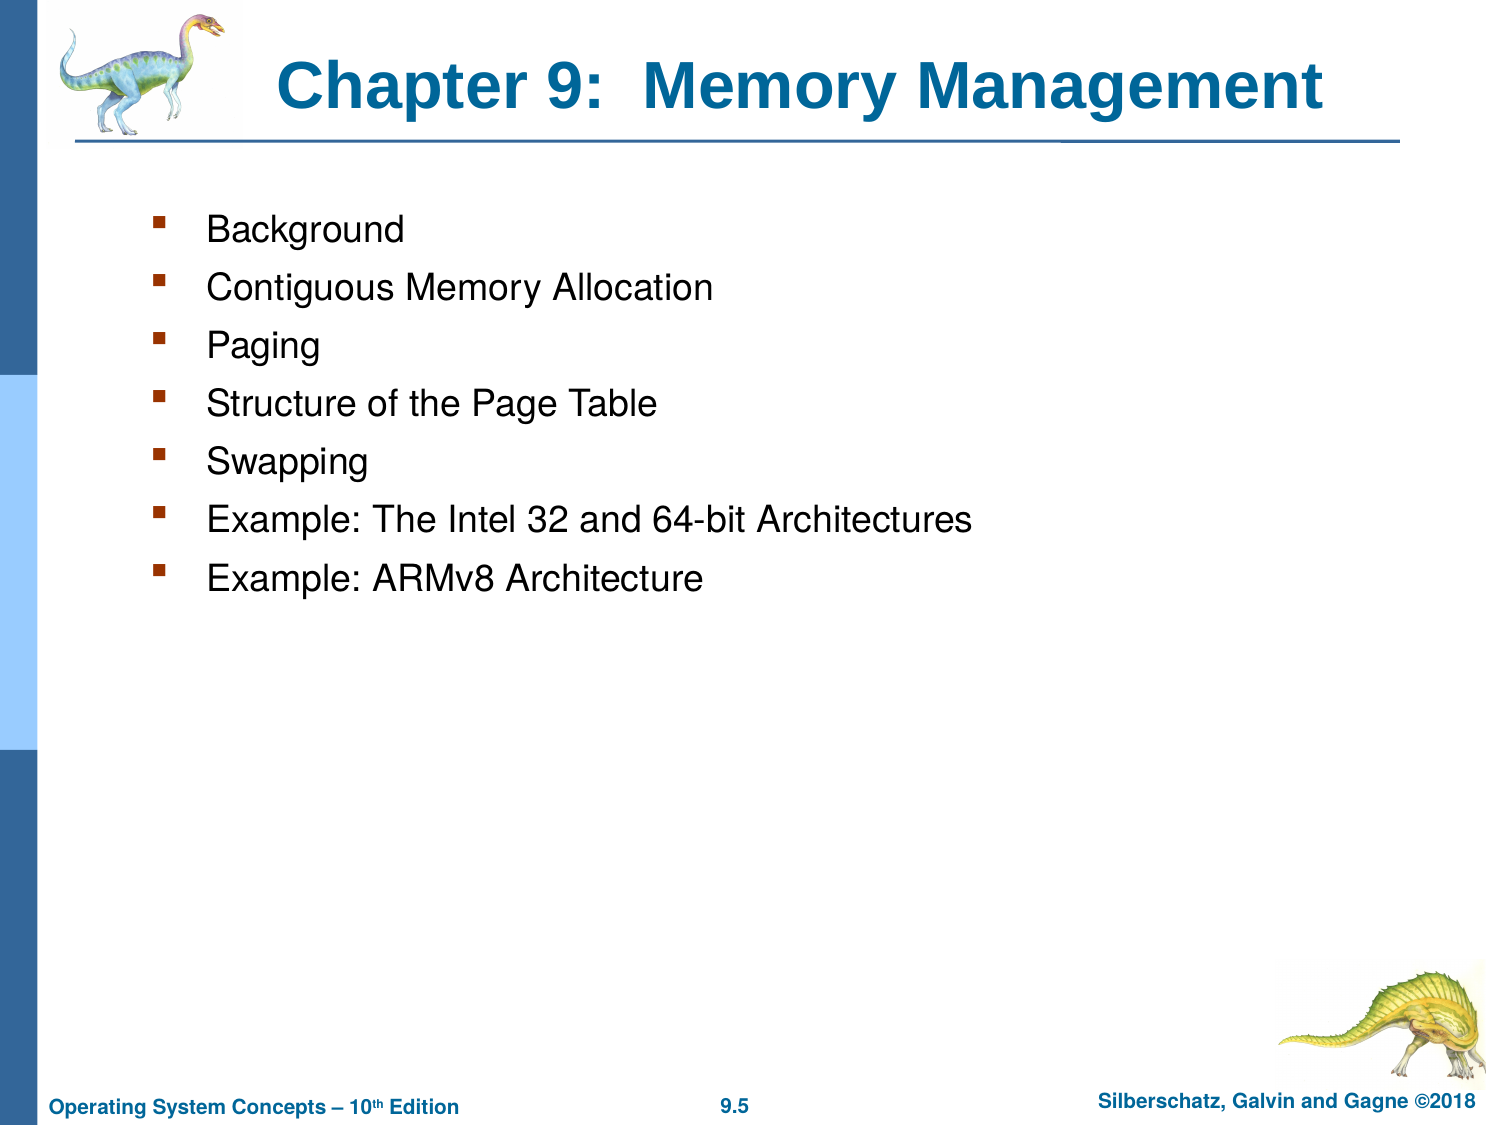

# Chapter 9:  Memory Management
Background
Contiguous Memory Allocation
Paging
Structure of the Page Table
Swapping
Example: The Intel 32 and 64-bit Architectures
Example: ARMv8 Architecture